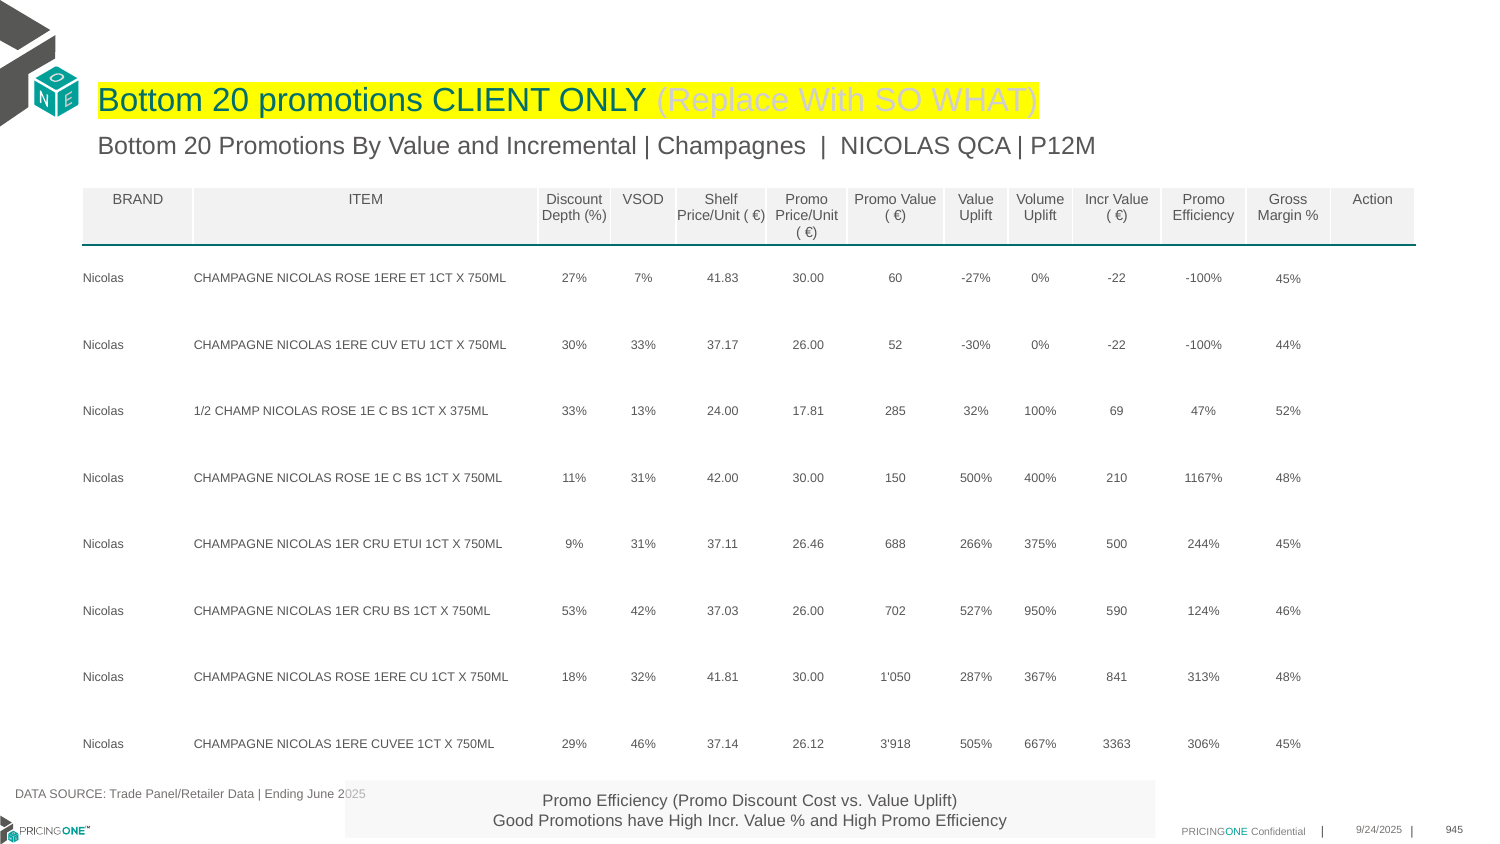

# Bottom 20 promotions CLIENT ONLY (Replace With SO WHAT)
Bottom 20 Promotions By Value and Incremental | Champagnes  |  NICOLAS QCA | P12M
| BRAND | ITEM | Discount Depth (%) | VSOD | Shelf Price/Unit ( €) | Promo Price/Unit ( €) | Promo Value ( €) | Value Uplift | Volume Uplift | Incr Value ( €) | Promo Efficiency | Gross Margin % | Action |
| --- | --- | --- | --- | --- | --- | --- | --- | --- | --- | --- | --- | --- |
| Nicolas | CHAMPAGNE NICOLAS ROSE 1ERE ET 1CT X 750ML | 27% | 7% | 41.83 | 30.00 | 60 | -27% | 0% | -22 | -100% | 45% |  |
| Nicolas | CHAMPAGNE NICOLAS 1ERE CUV ETU 1CT X 750ML | 30% | 33% | 37.17 | 26.00 | 52 | -30% | 0% | -22 | -100% | 44% |  |
| Nicolas | 1/2 CHAMP NICOLAS ROSE 1E C BS 1CT X 375ML | 33% | 13% | 24.00 | 17.81 | 285 | 32% | 100% | 69 | 47% | 52% |  |
| Nicolas | CHAMPAGNE NICOLAS ROSE 1E C BS 1CT X 750ML | 11% | 31% | 42.00 | 30.00 | 150 | 500% | 400% | 210 | 1167% | 48% |  |
| Nicolas | CHAMPAGNE NICOLAS 1ER CRU ETUI 1CT X 750ML | 9% | 31% | 37.11 | 26.46 | 688 | 266% | 375% | 500 | 244% | 45% |  |
| Nicolas | CHAMPAGNE NICOLAS 1ER CRU BS 1CT X 750ML | 53% | 42% | 37.03 | 26.00 | 702 | 527% | 950% | 590 | 124% | 46% |  |
| Nicolas | CHAMPAGNE NICOLAS ROSE 1ERE CU 1CT X 750ML | 18% | 32% | 41.81 | 30.00 | 1'050 | 287% | 367% | 841 | 313% | 48% |  |
| Nicolas | CHAMPAGNE NICOLAS 1ERE CUVEE 1CT X 750ML | 29% | 46% | 37.14 | 26.12 | 3'918 | 505% | 667% | 3363 | 306% | 45% |  |
DATA SOURCE: Trade Panel/Retailer Data | Ending June 2025
Promo Efficiency (Promo Discount Cost vs. Value Uplift)
Good Promotions have High Incr. Value % and High Promo Efficiency

9/24/2025
945